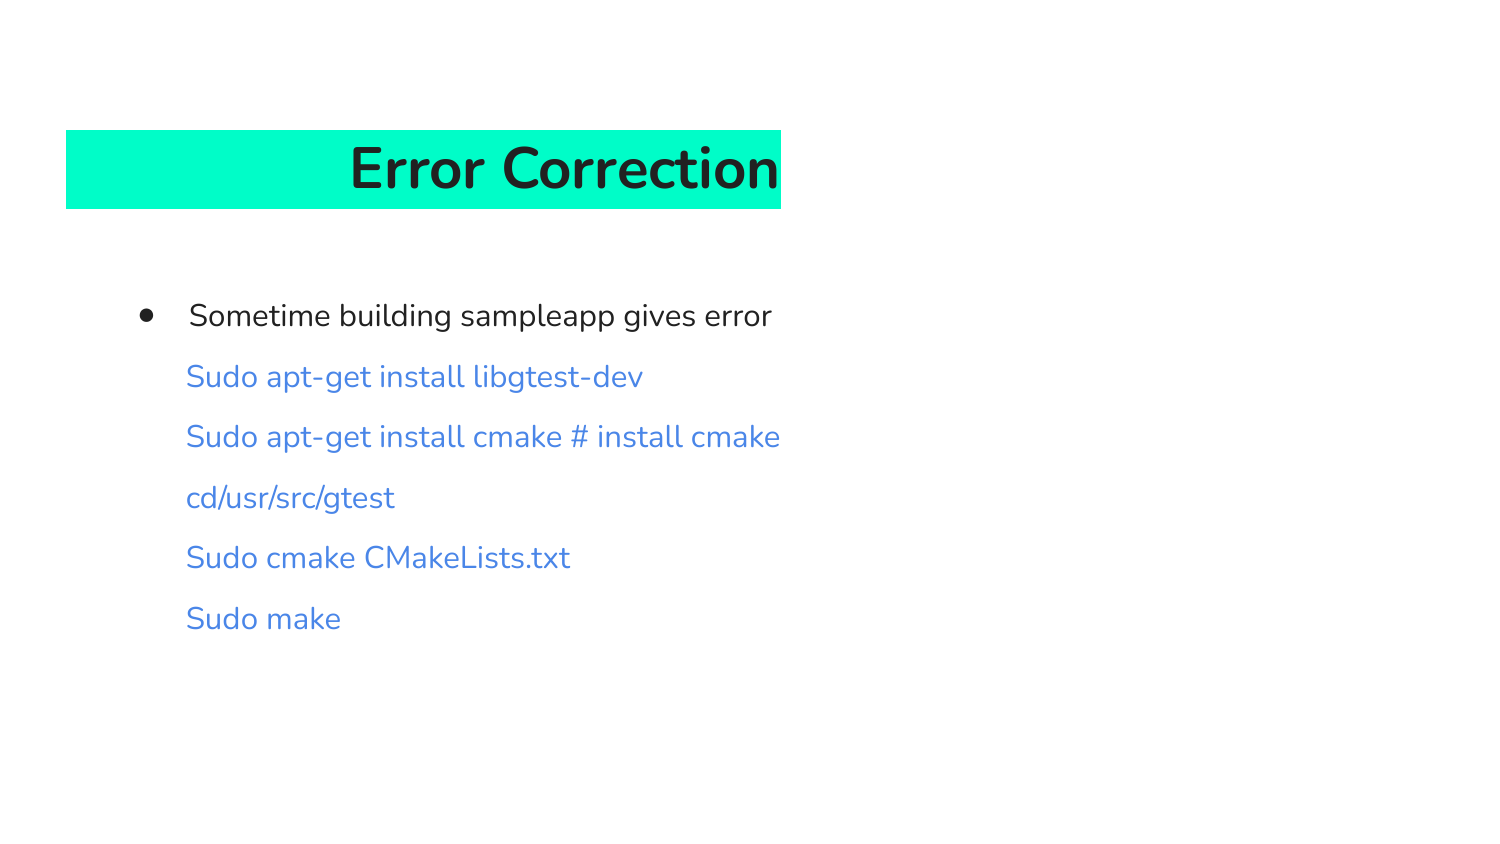

# Error Correction
Sometime building sampleapp gives error
         Sudo apt-get install libgtest-dev
         Sudo apt-get install cmake # install cmake
         cd/usr/src/gtest
         Sudo cmake CMakeLists.txt
         Sudo make